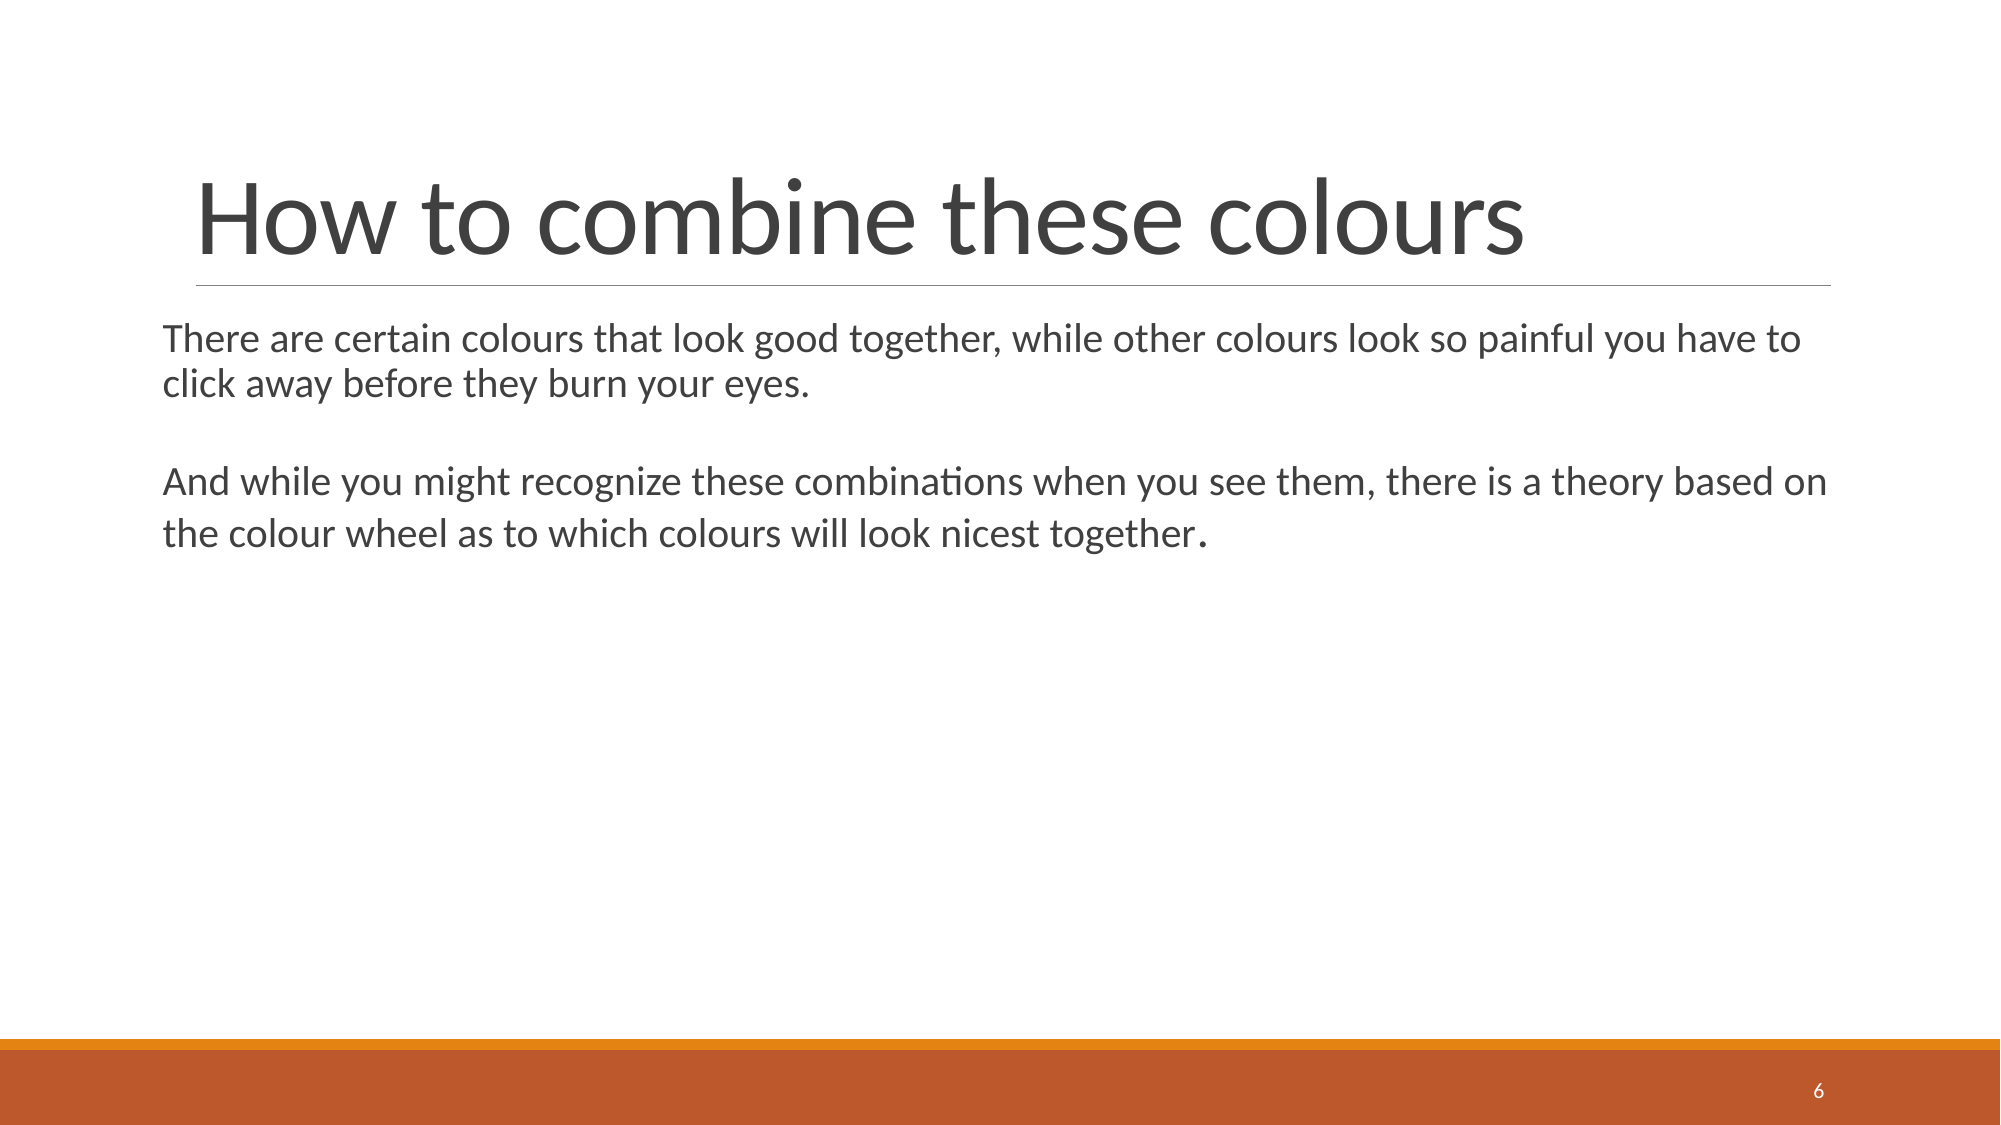

# How to combine these colours
There are certain colours that look good together, while other colours look so painful you have to click away before they burn your eyes.

And while you might recognize these combinations when you see them, there is a theory based on the colour wheel as to which colours will look nicest together.

6